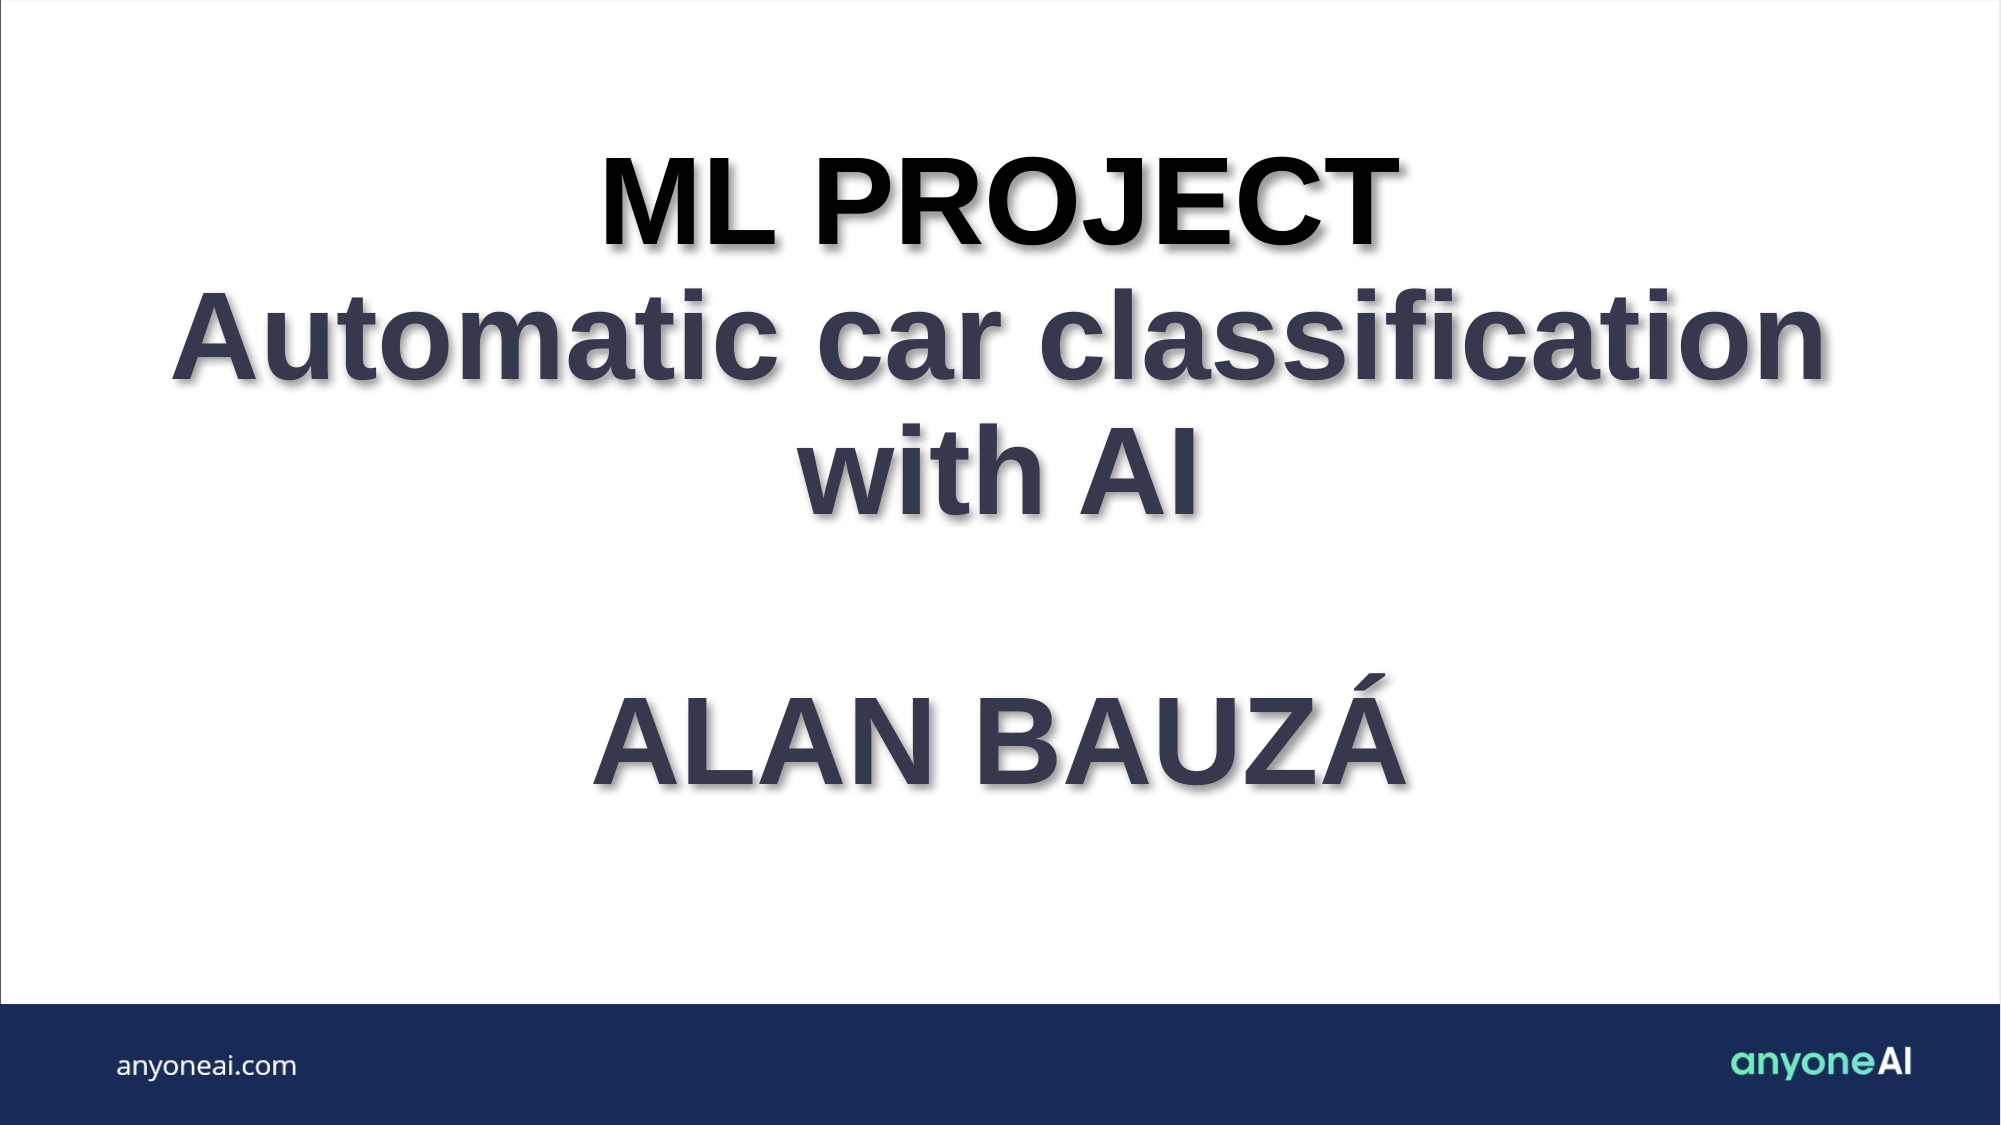

# ML PROJECT Automatic car classification with AI ALAN BAUZÁ